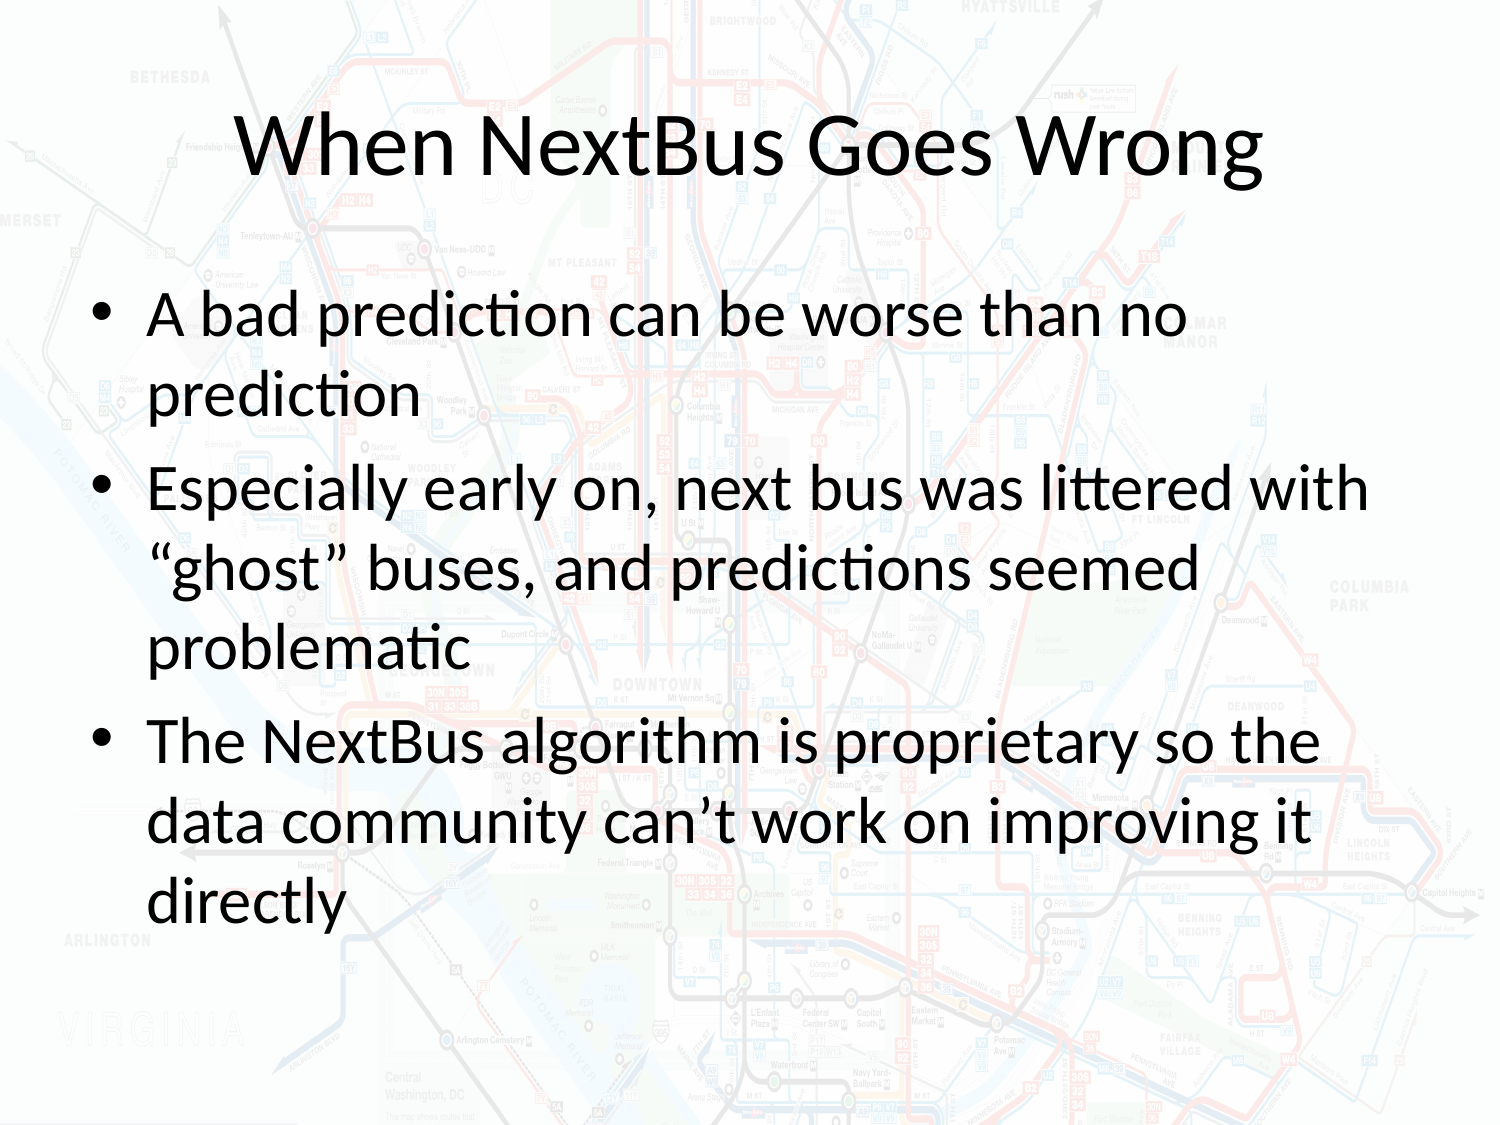

# When NextBus Goes Wrong
A bad prediction can be worse than no prediction
Especially early on, next bus was littered with “ghost” buses, and predictions seemed problematic
The NextBus algorithm is proprietary so the data community can’t work on improving it directly